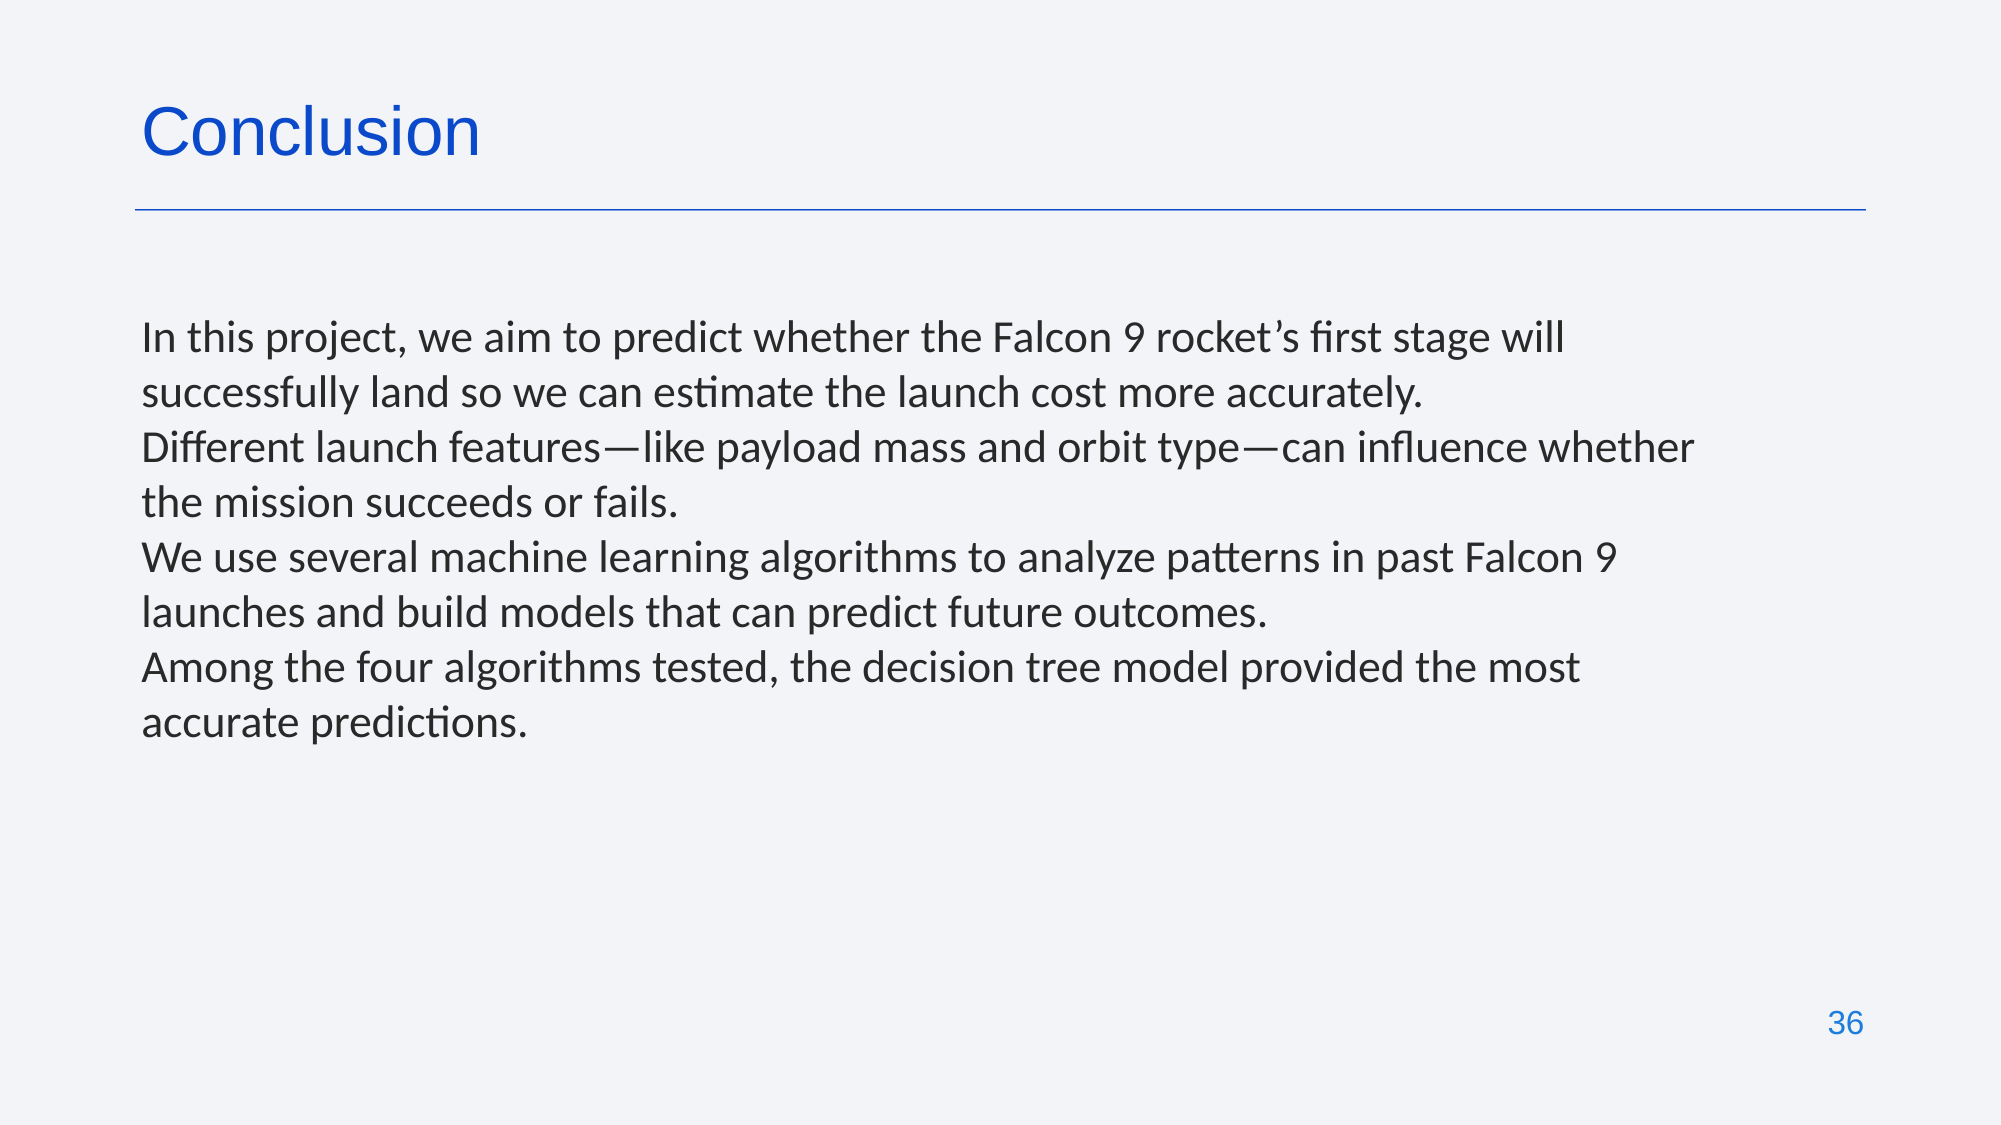

Conclusion
In this project, we aim to predict whether the Falcon 9 rocket’s first stage will successfully land so we can estimate the launch cost more accurately.
Different launch features—like payload mass and orbit type—can influence whether the mission succeeds or fails.
We use several machine learning algorithms to analyze patterns in past Falcon 9 launches and build models that can predict future outcomes.
Among the four algorithms tested, the decision tree model provided the most accurate predictions.

36